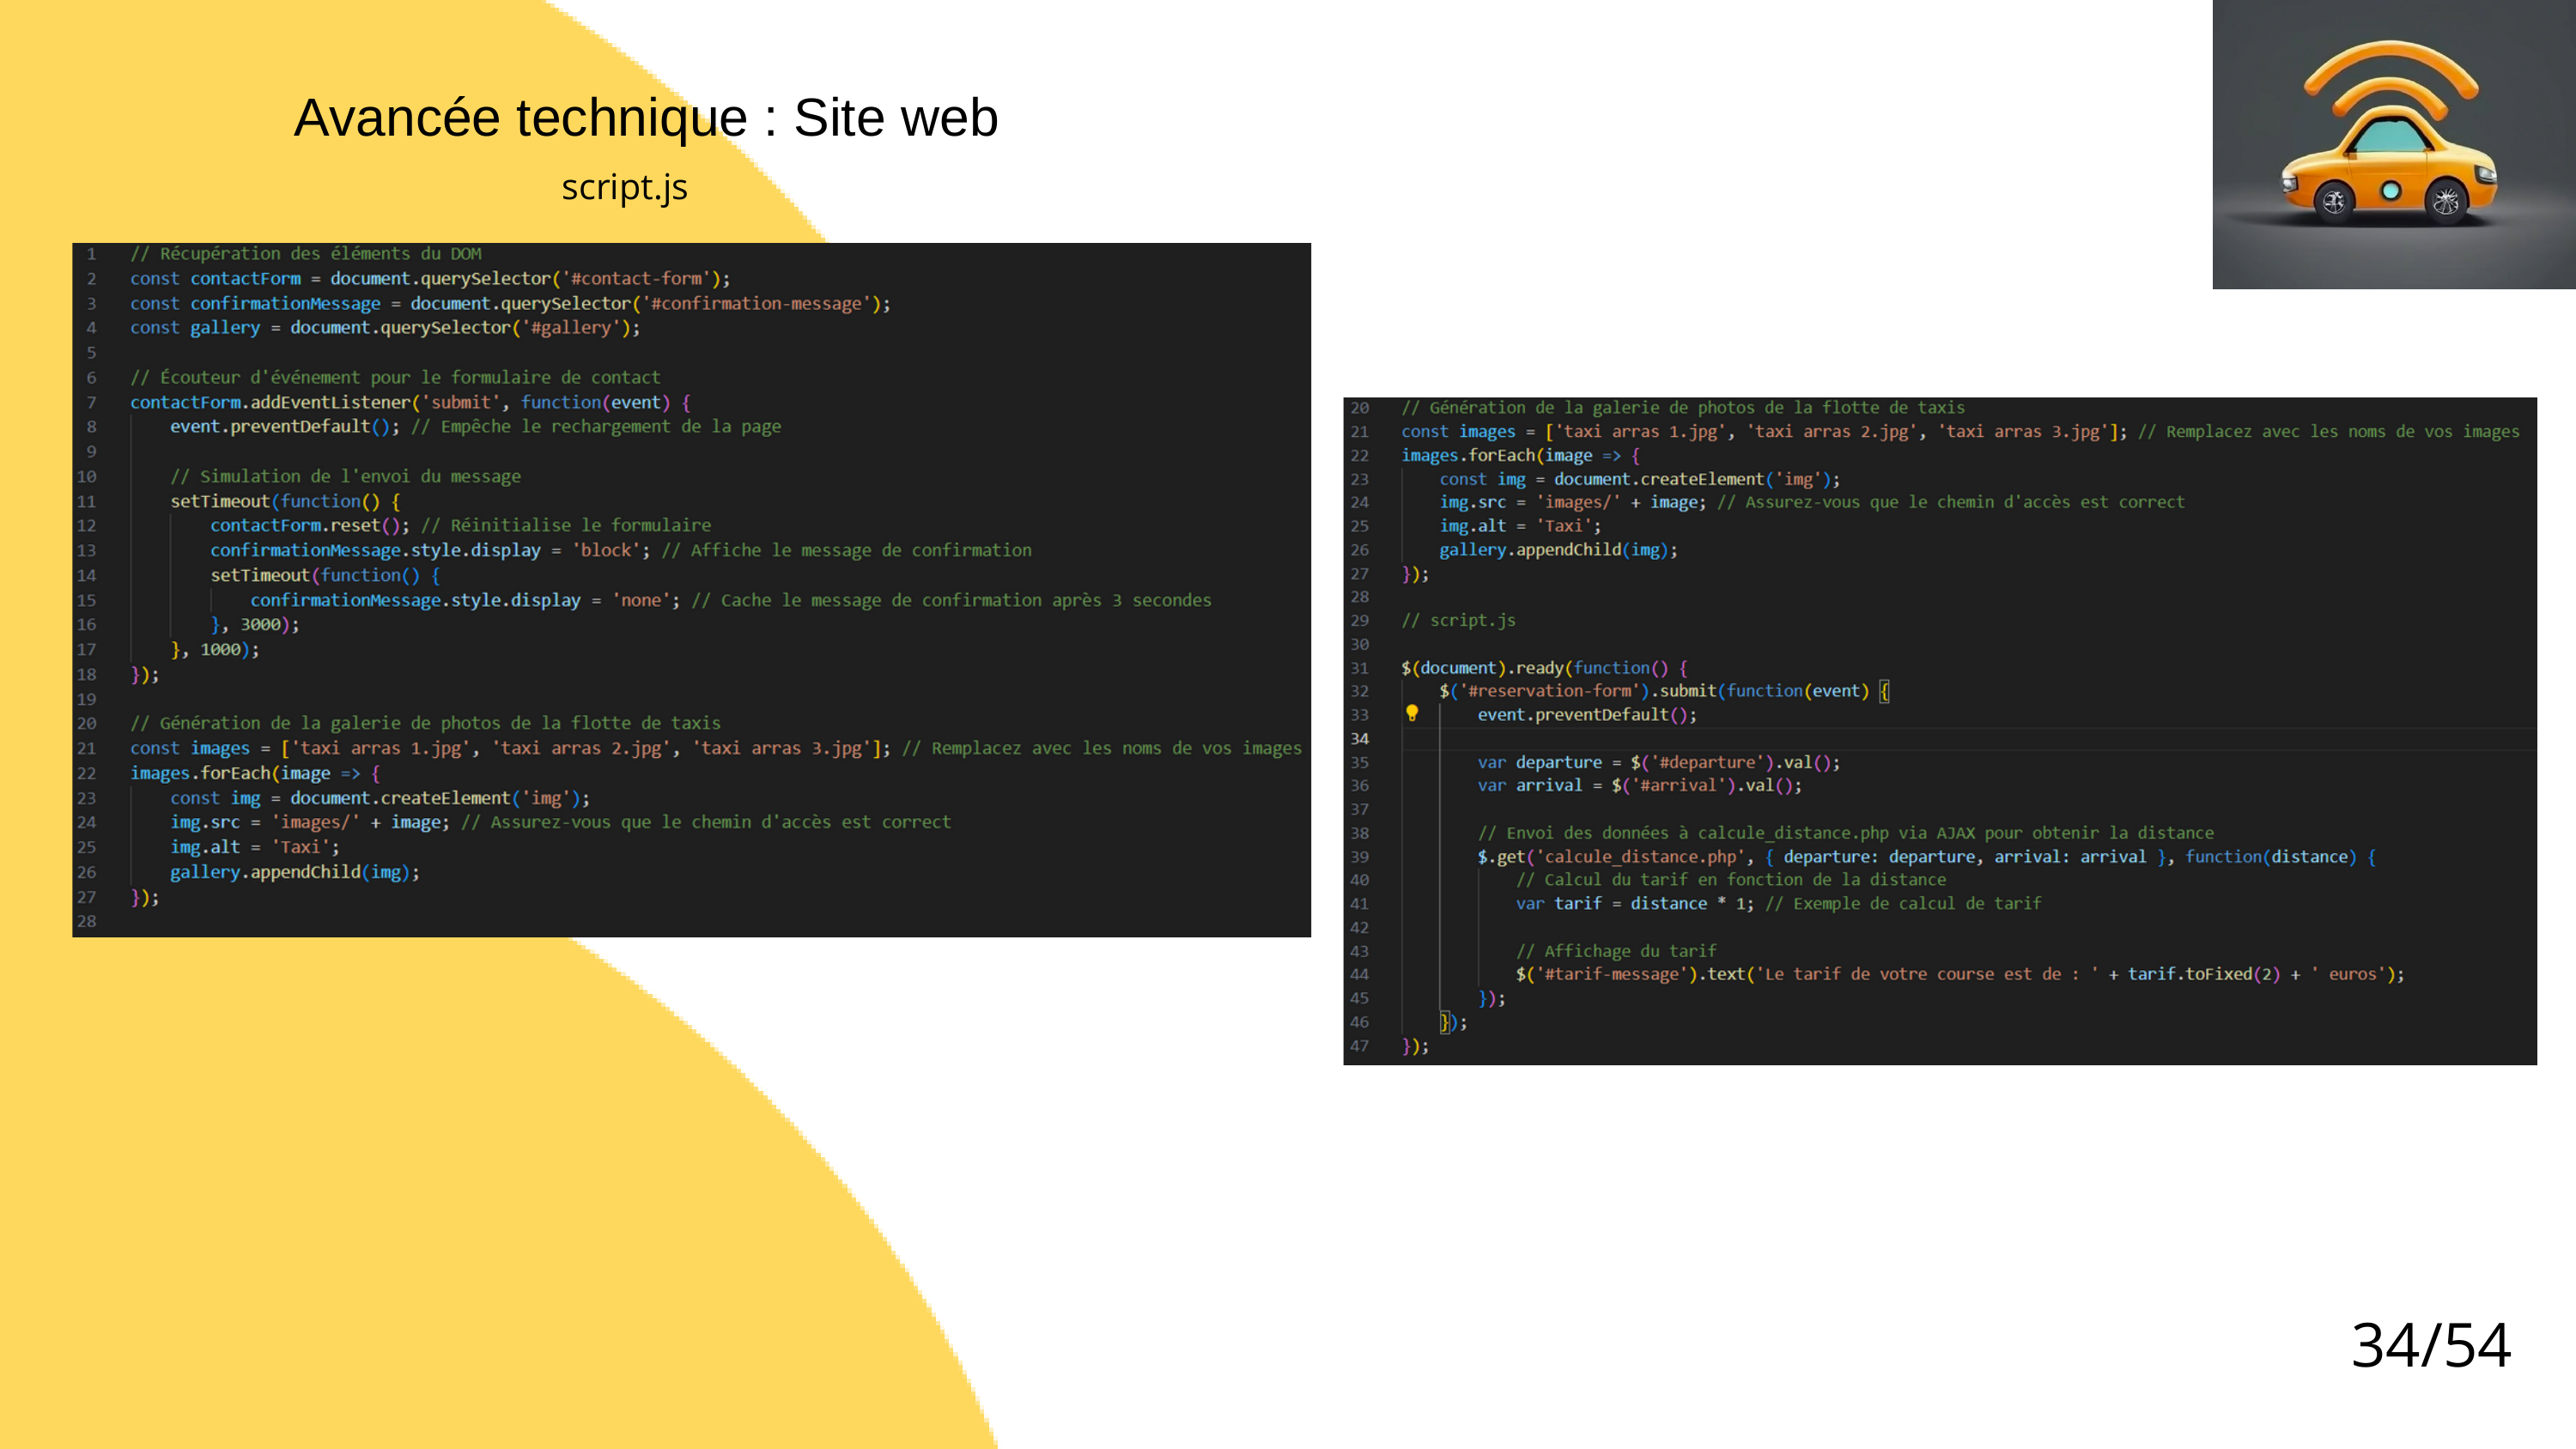

Avancée technique : Site web
script.js

34/54